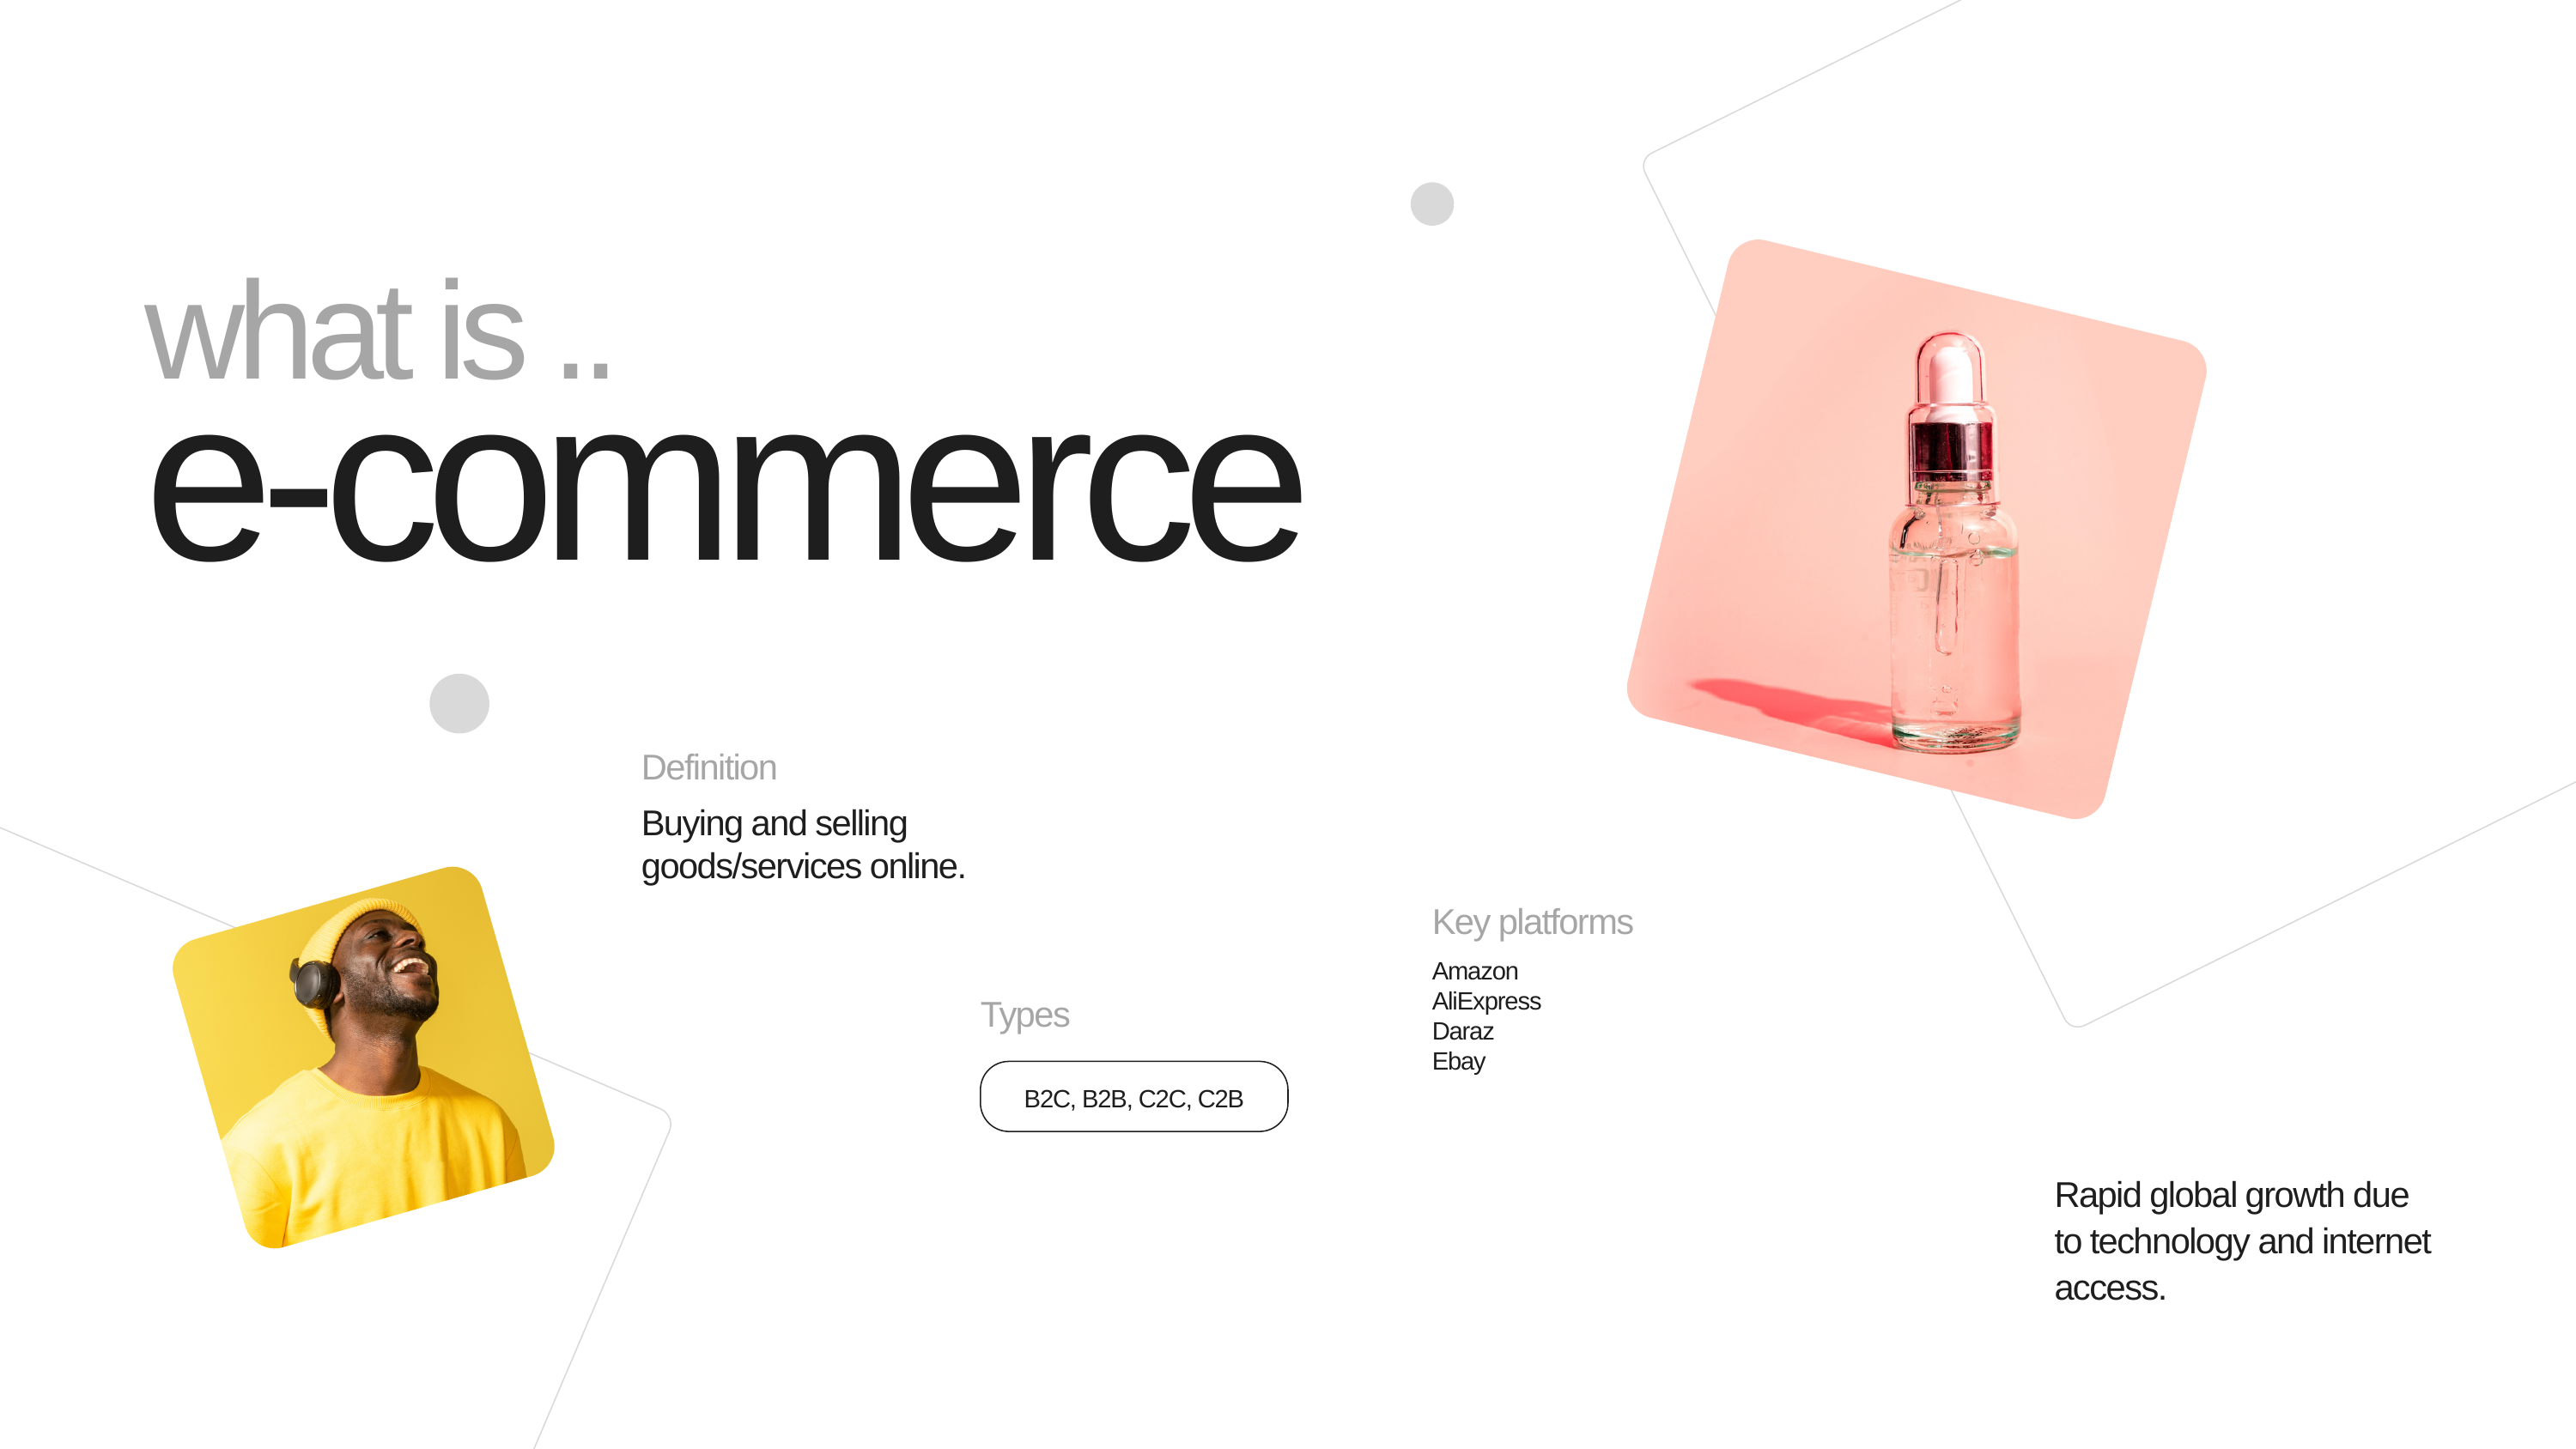

what is ..
e-commerce

Definition
Buying and selling goods/services online.
Key platforms

Amazon
AliExpress
Daraz
Ebay

Types

B2C, B2B, C2C, C2B
Rapid global growth due to technology and internet access.